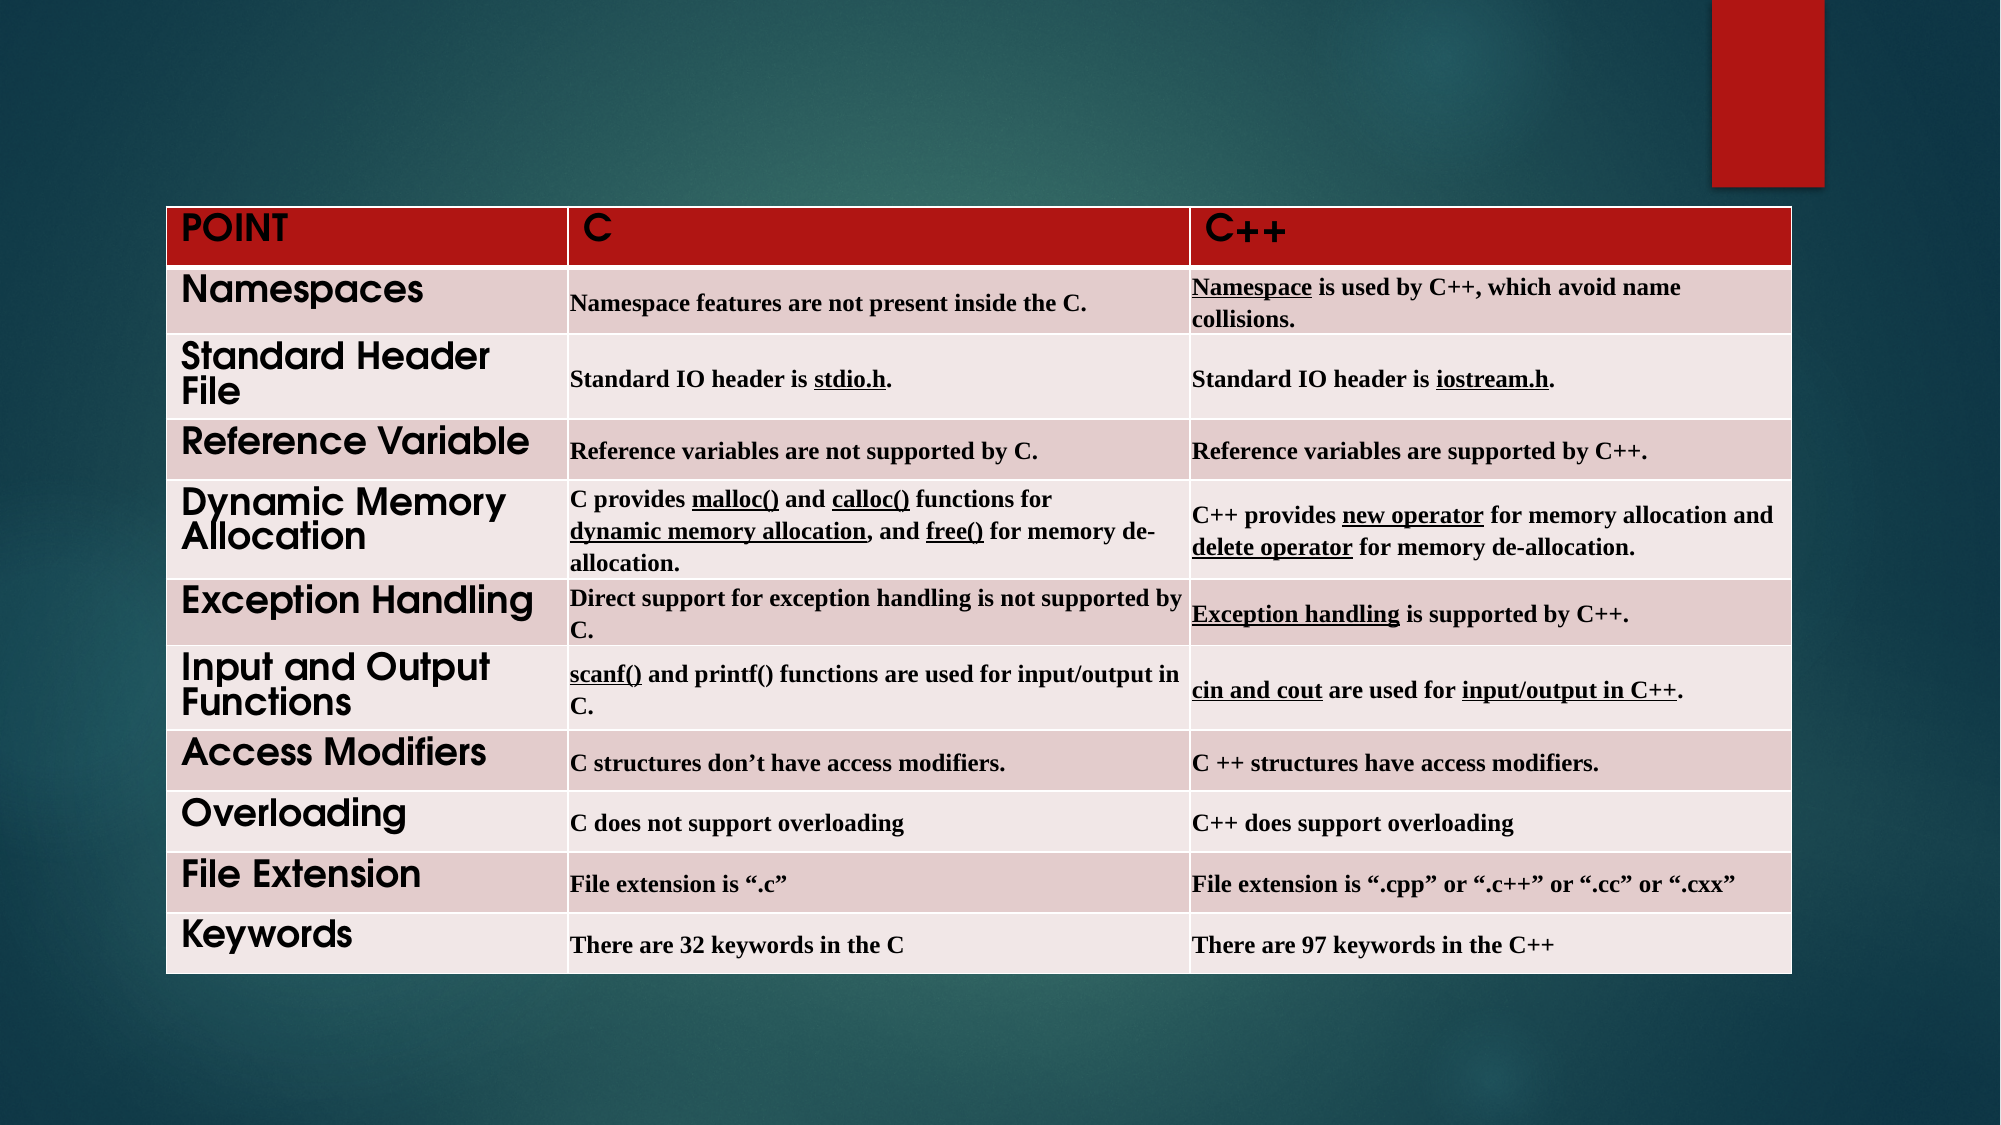

#
| POINT | C | C++ |
| --- | --- | --- |
| Namespaces | Namespace features are not present inside the C. | Namespace is used by C++, which avoid name collisions. |
| Standard Header File | Standard IO header is stdio.h. | Standard IO header is iostream.h. |
| Reference Variable | Reference variables are not supported by C. | Reference variables are supported by C++. |
| Dynamic Memory Allocation | C provides malloc() and calloc() functions for dynamic memory allocation, and free() for memory de-allocation. | C++ provides new operator for memory allocation and delete operator for memory de-allocation. |
| Exception Handling | Direct support for exception handling is not supported by C. | Exception handling is supported by C++. |
| Input and Output Functions | scanf() and printf() functions are used for input/output in C. | cin and cout are used for input/output in C++. |
| Access Modifiers | C structures don’t have access modifiers. | C ++ structures have access modifiers. |
| Overloading | C does not support overloading | C++ does support overloading |
| File Extension | File extension is “.c” | File extension is “.cpp” or “.c++” or “.cc” or “.cxx” |
| Keywords | There are 32 keywords in the C | There are 97 keywords in the C++ |